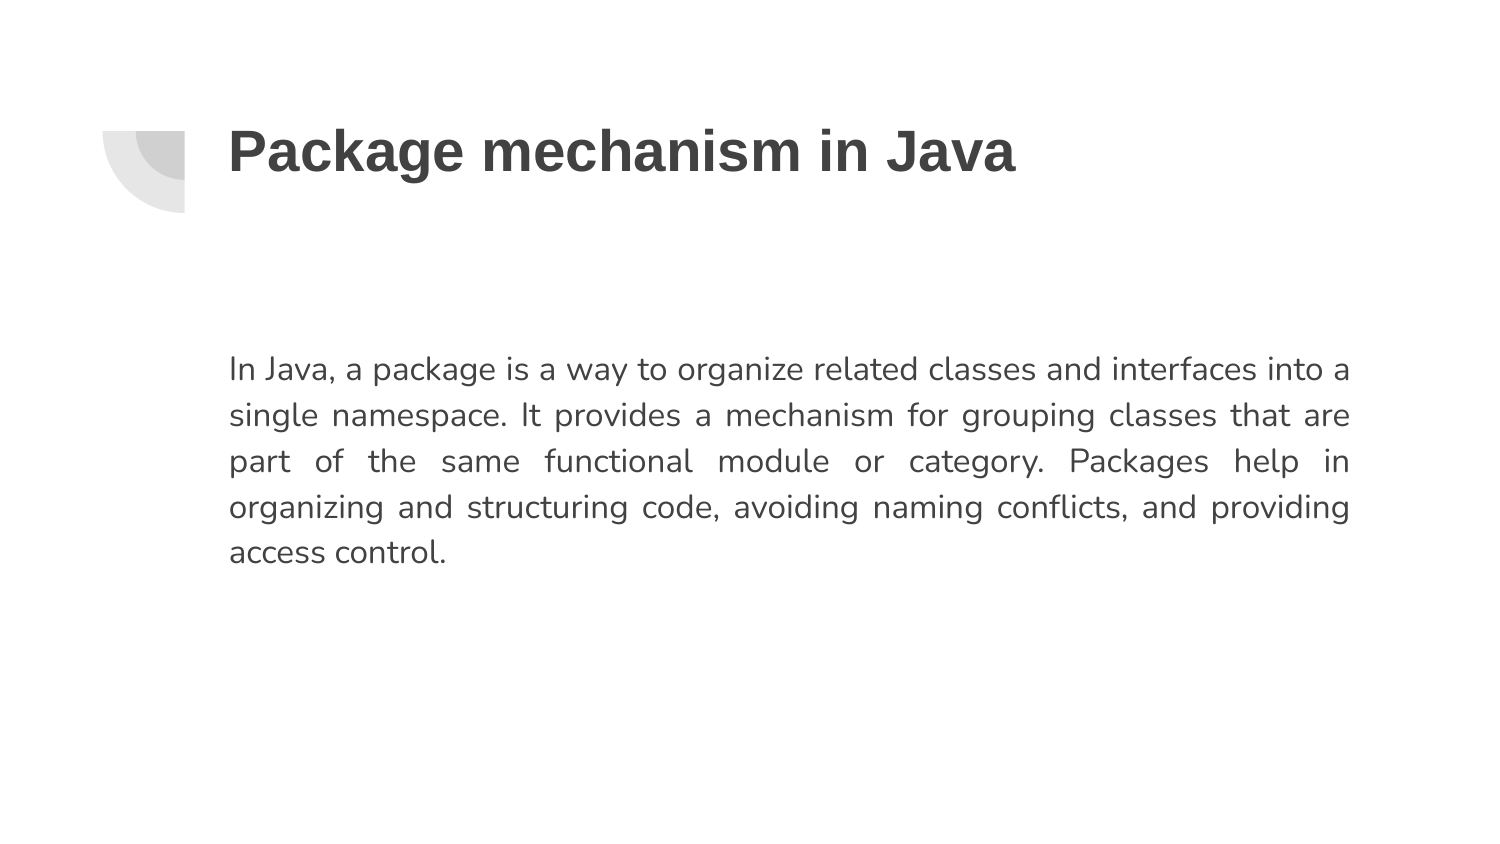

# Package mechanism in Java
In Java, a package is a way to organize related classes and interfaces into a single namespace. It provides a mechanism for grouping classes that are part of the same functional module or category. Packages help in organizing and structuring code, avoiding naming conflicts, and providing access control.